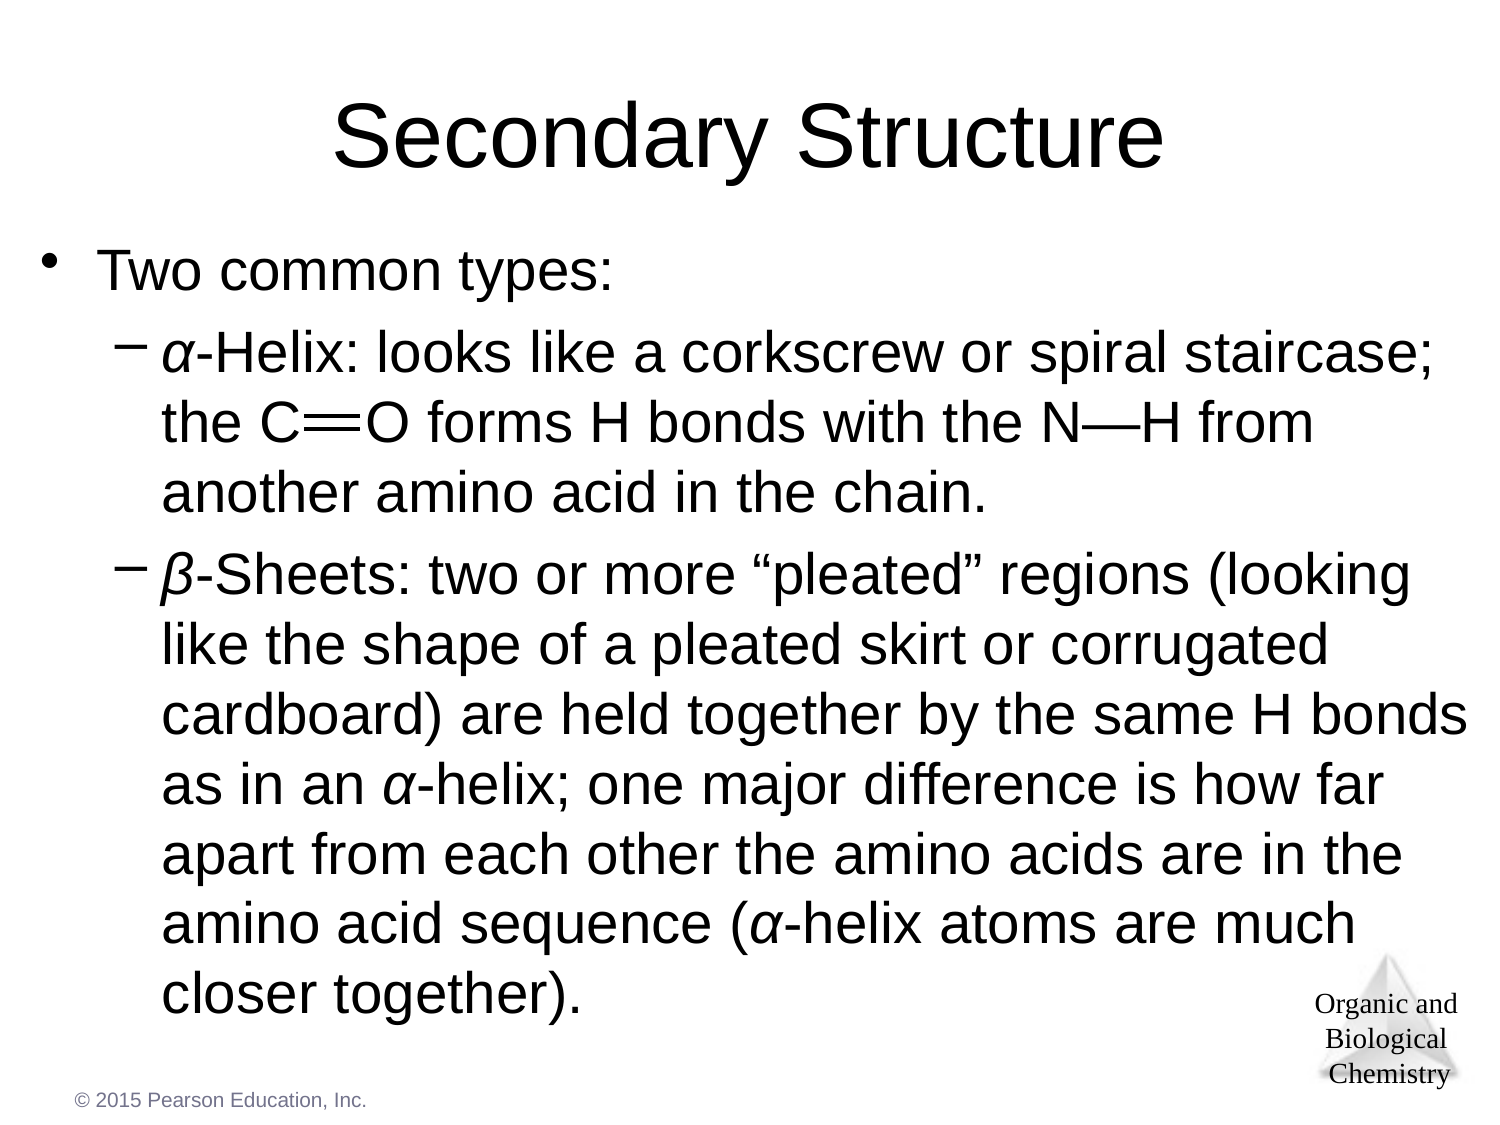

# Secondary Structure
Two common types:
α-Helix: looks like a corkscrew or spiral staircase; the C    O forms H bonds with the N—H from another amino acid in the chain.
β-Sheets: two or more “pleated” regions (looking like the shape of a pleated skirt or corrugated cardboard) are held together by the same H bonds as in an α-helix; one major difference is how far apart from each other the amino acids are in the amino acid sequence (α-helix atoms are much closer together).